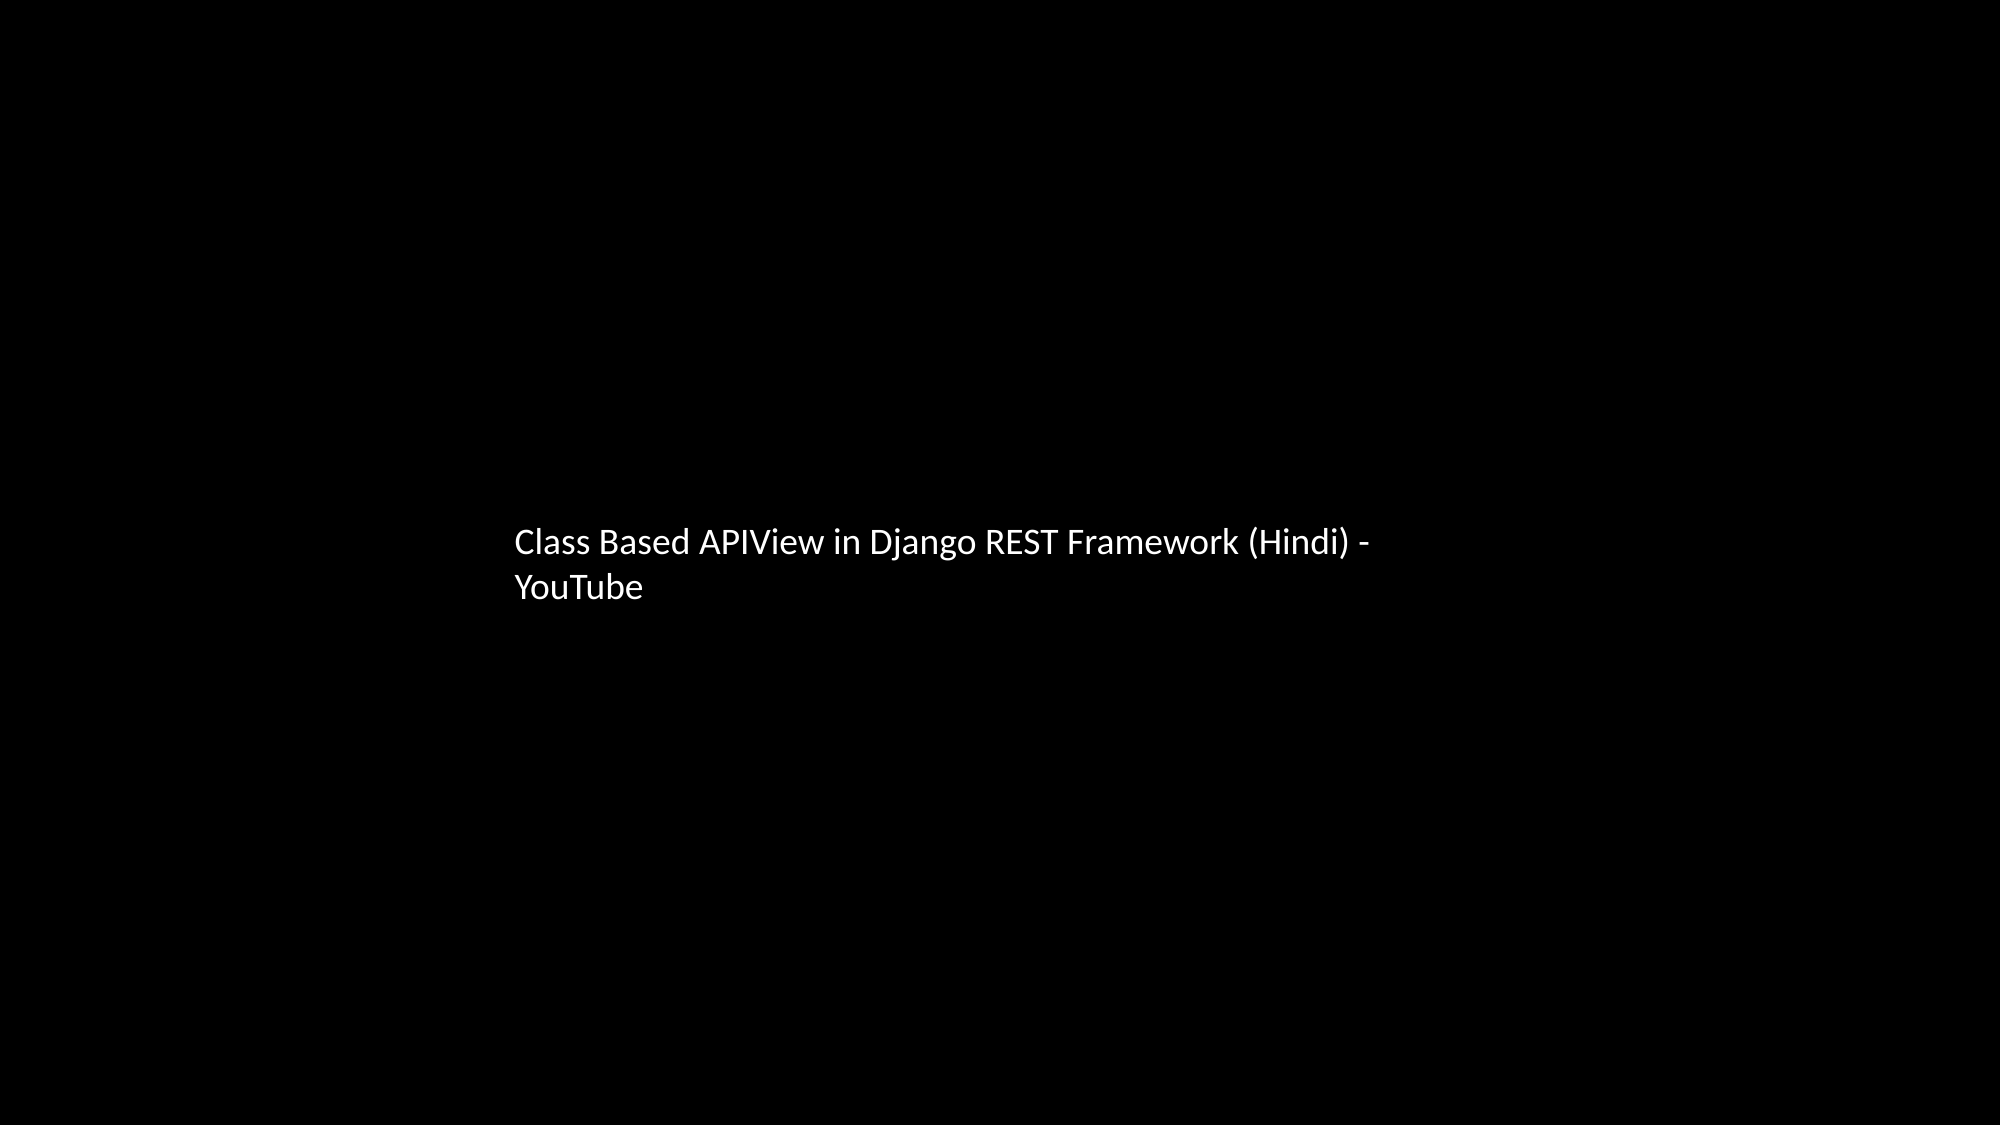

Class Based APIView in Django REST Framework (Hindi) - YouTube